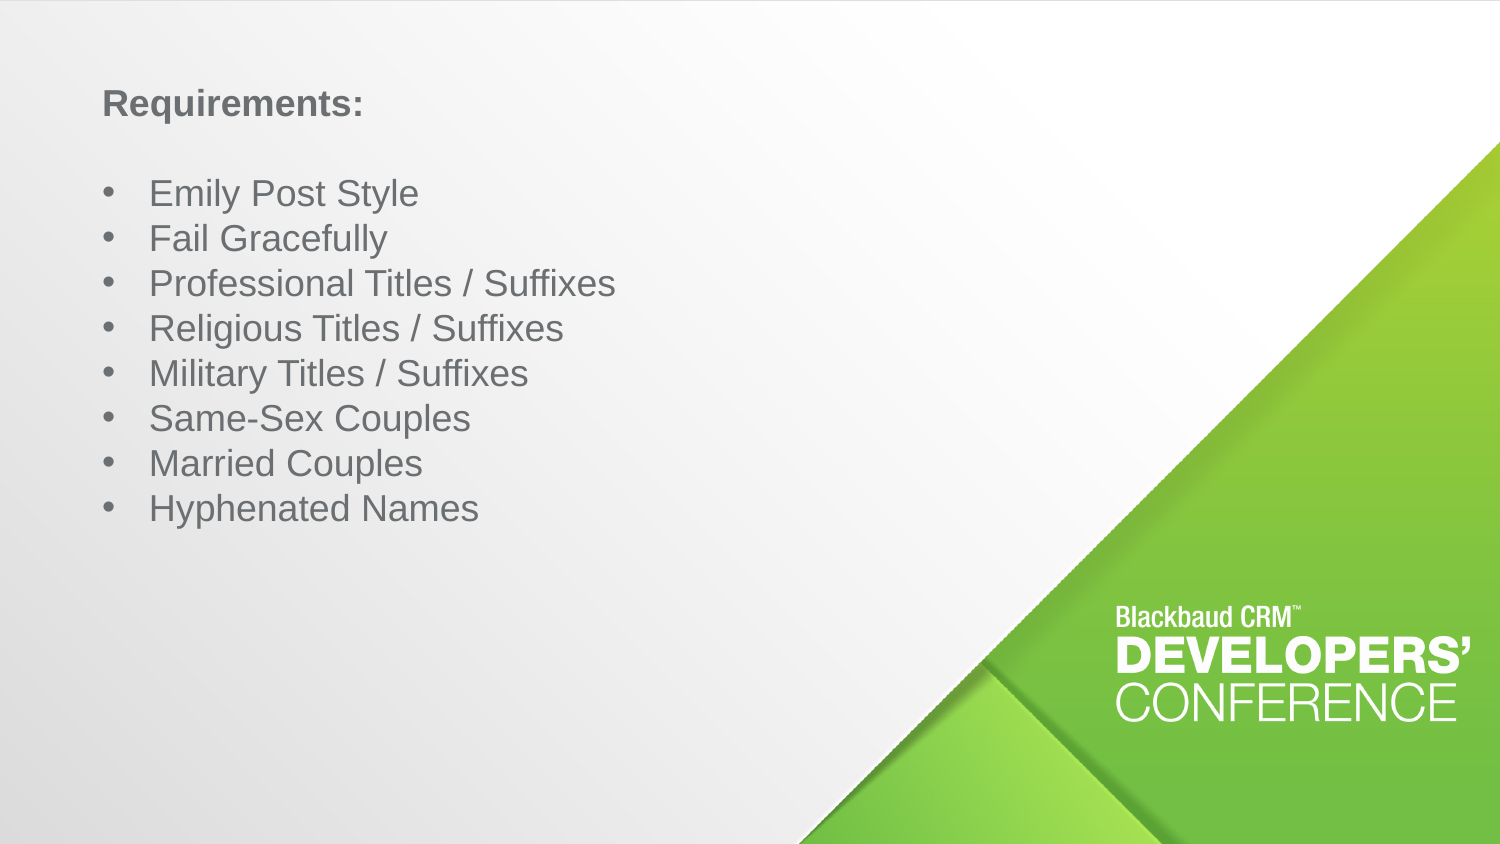

Requirements:

Emily Post Style
Fail Gracefully
Professional Titles / Suffixes
Religious Titles / Suffixes
Military Titles / Suffixes
Same-Sex Couples
Married Couples
Hyphenated Names